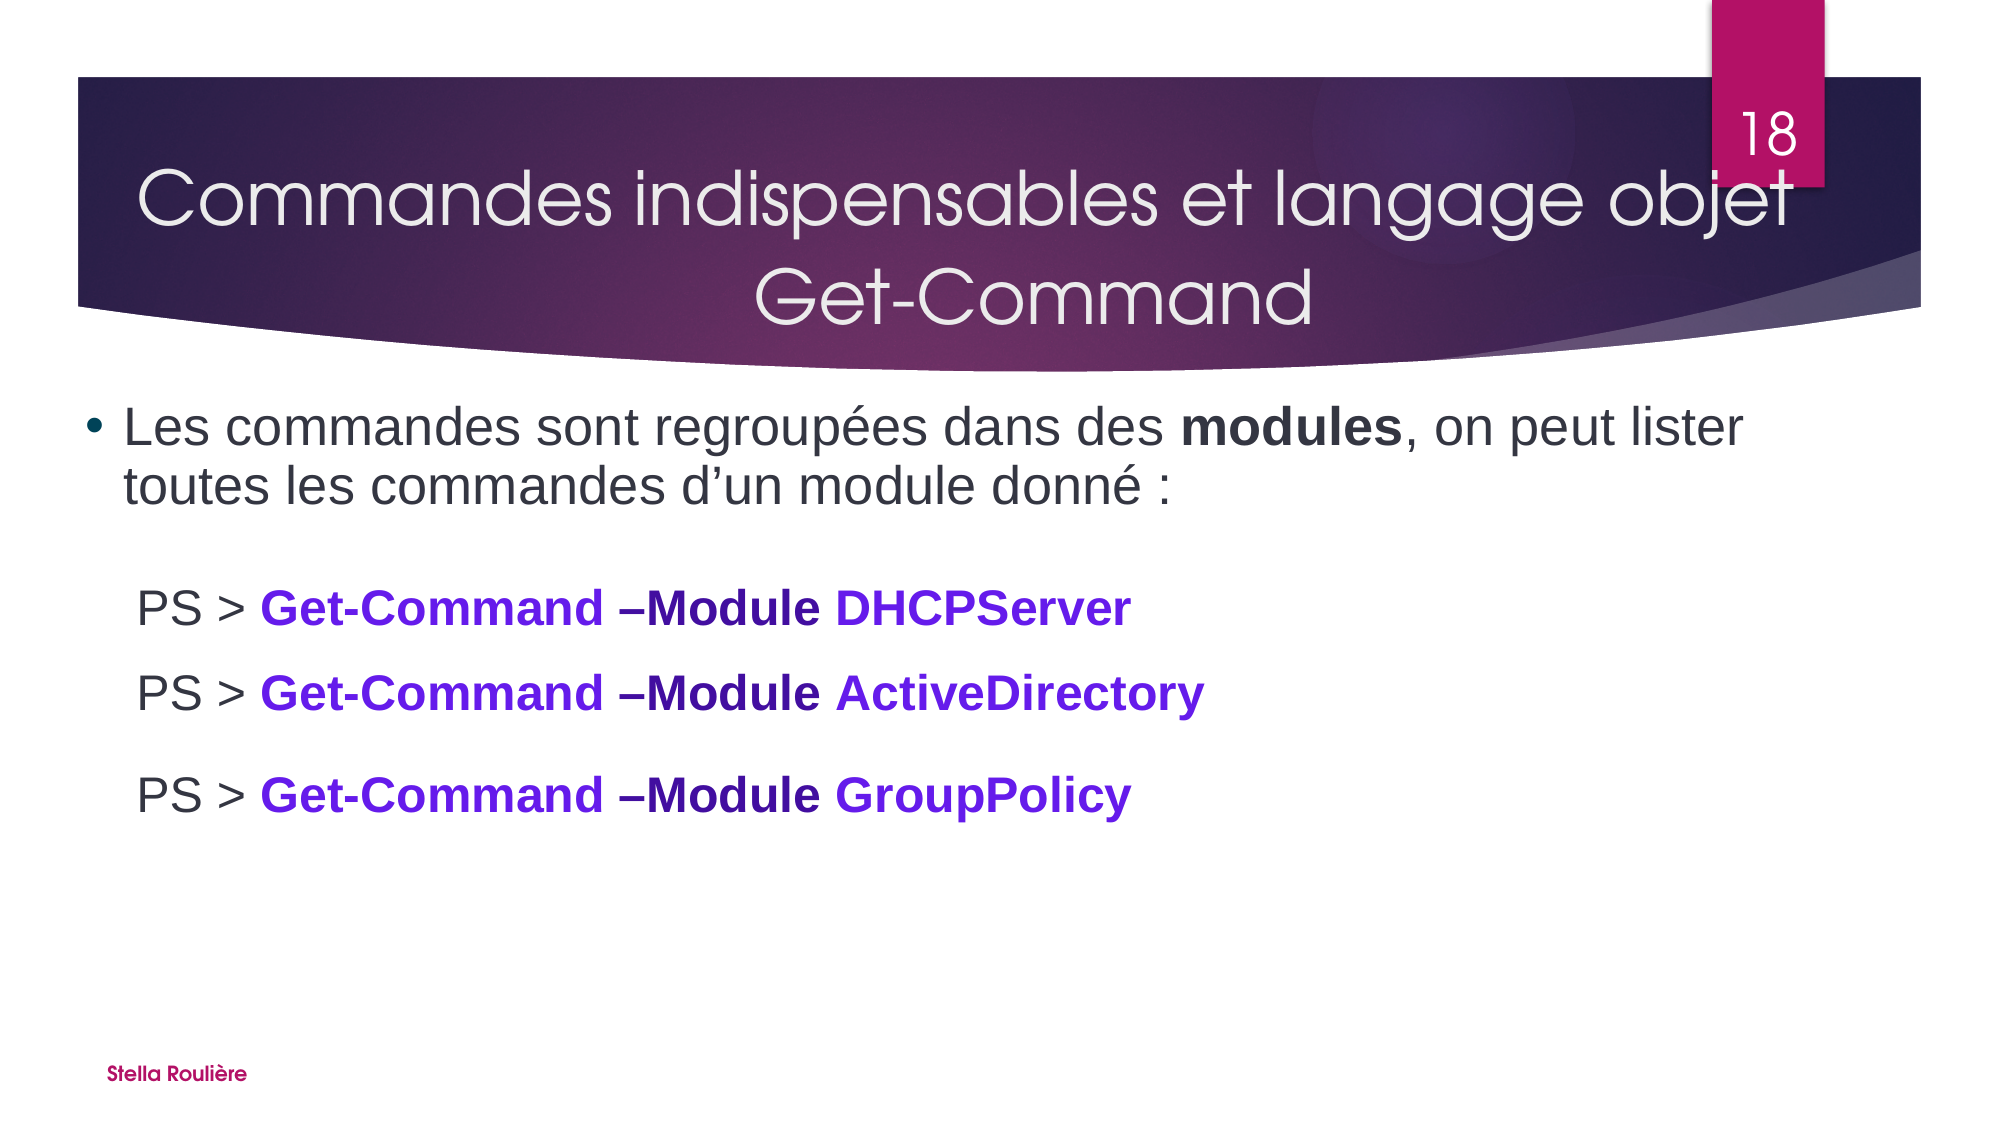

Commandes indispensables et langage objet
18
# Get-Command
Les commandes sont regroupées dans des modules, on peut lister toutes les commandes d’un module donné :
PS > Get-Command –Module DHCPServer
PS > Get-Command –Module ActiveDirectory
PS > Get-Command –Module GroupPolicy
Stella Roulière